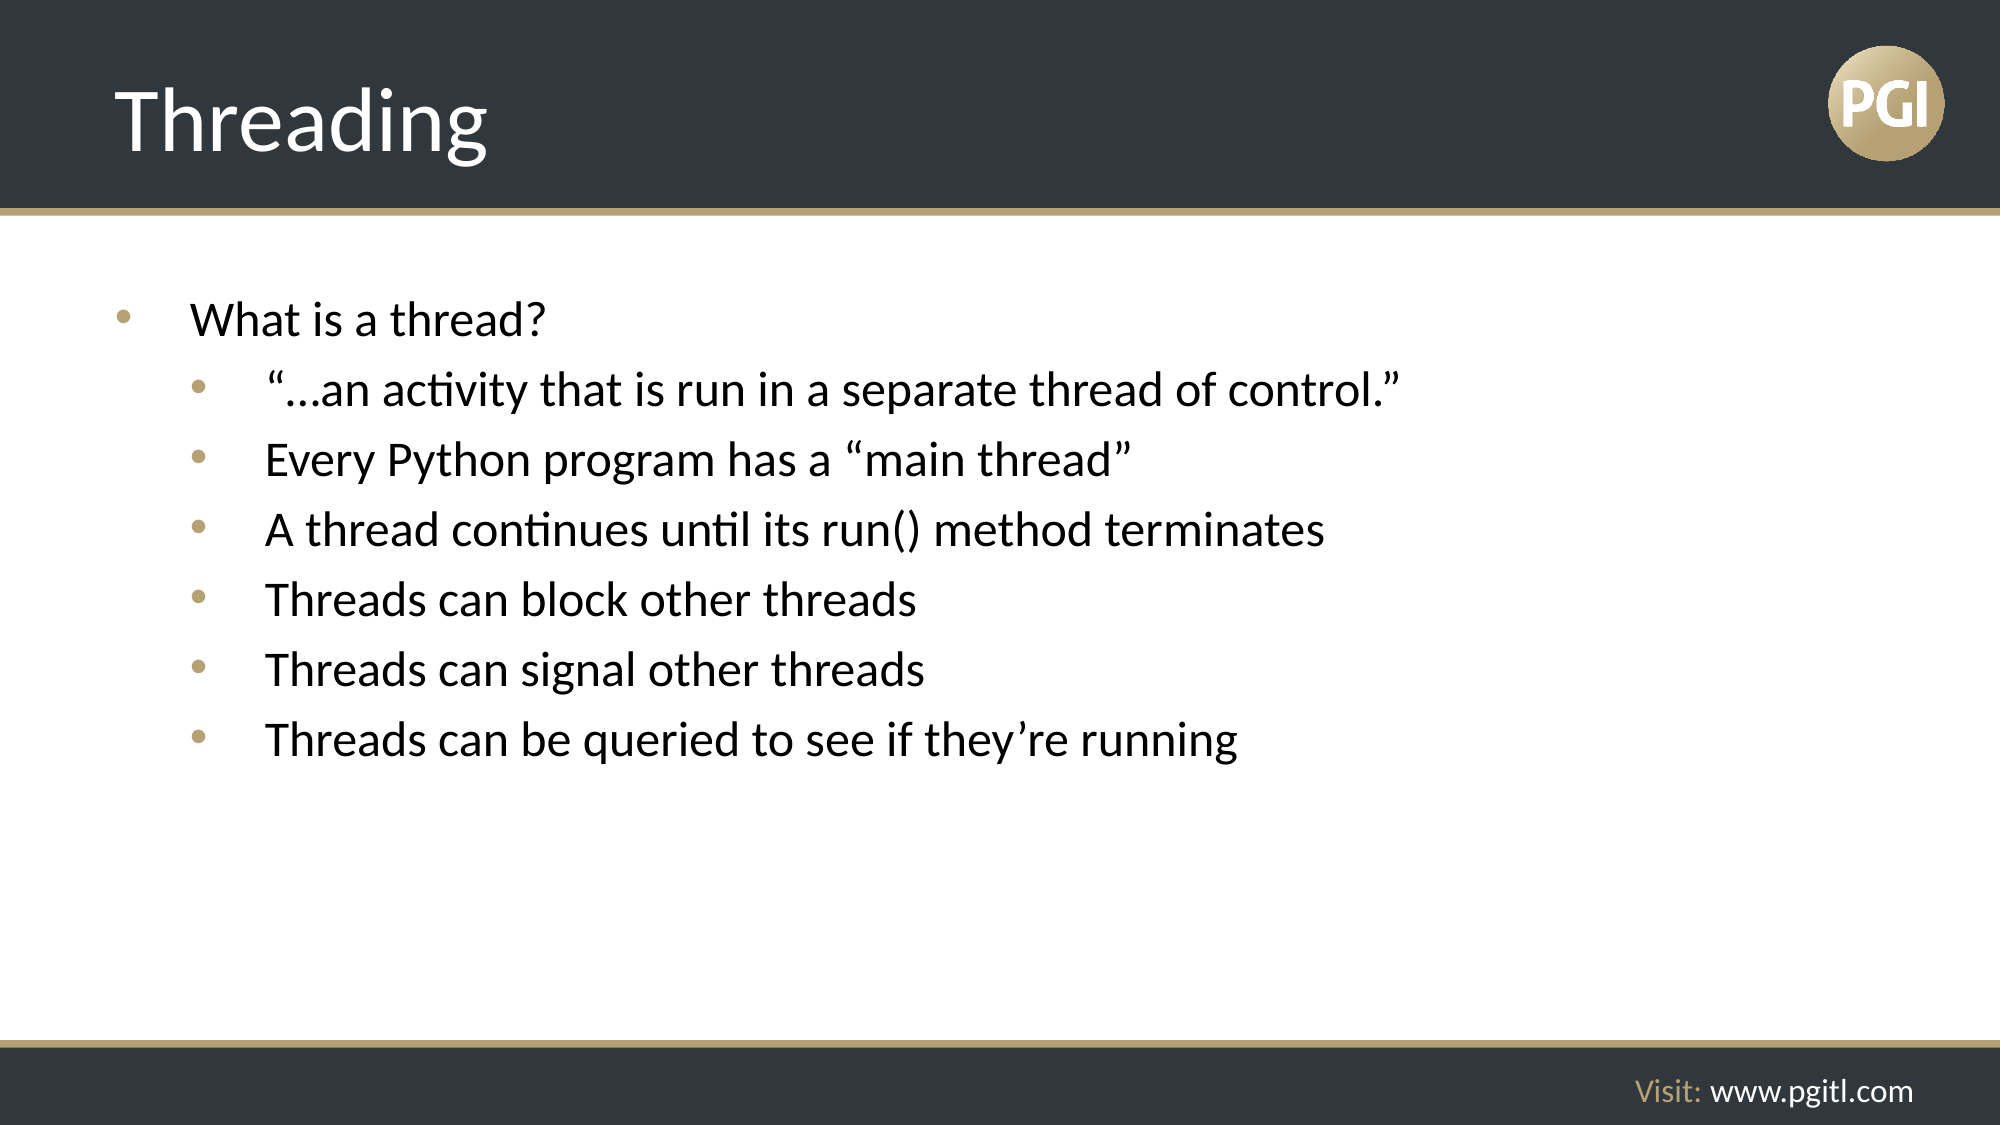

# Threading
What is a thread?
“…an activity that is run in a separate thread of control.”
Every Python program has a “main thread”
A thread continues until its run() method terminates
Threads can block other threads
Threads can signal other threads
Threads can be queried to see if they’re running